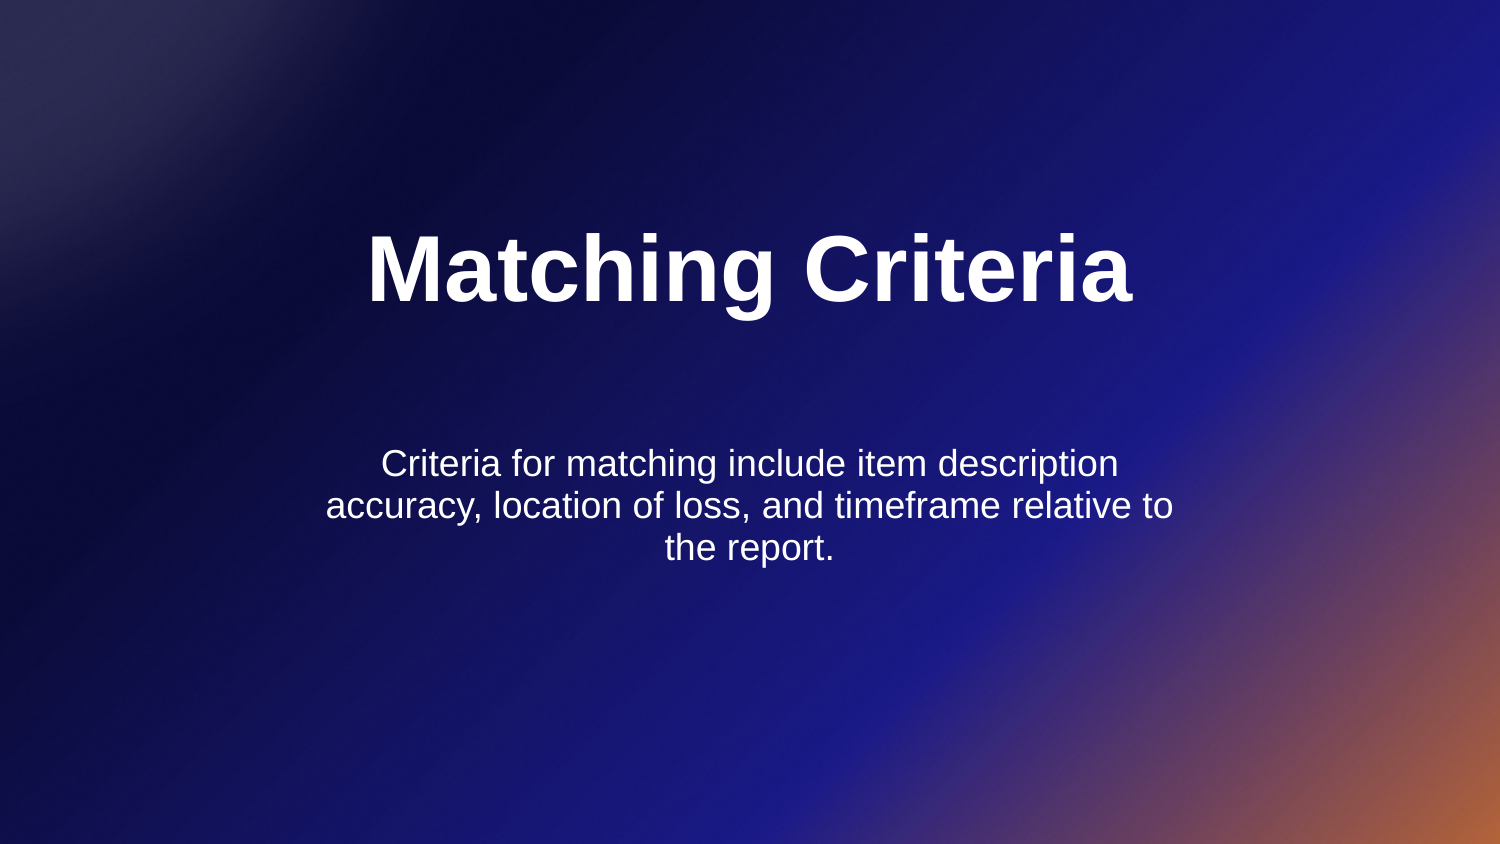

# Matching Criteria
Criteria for matching include item description accuracy, location of loss, and timeframe relative to the report.